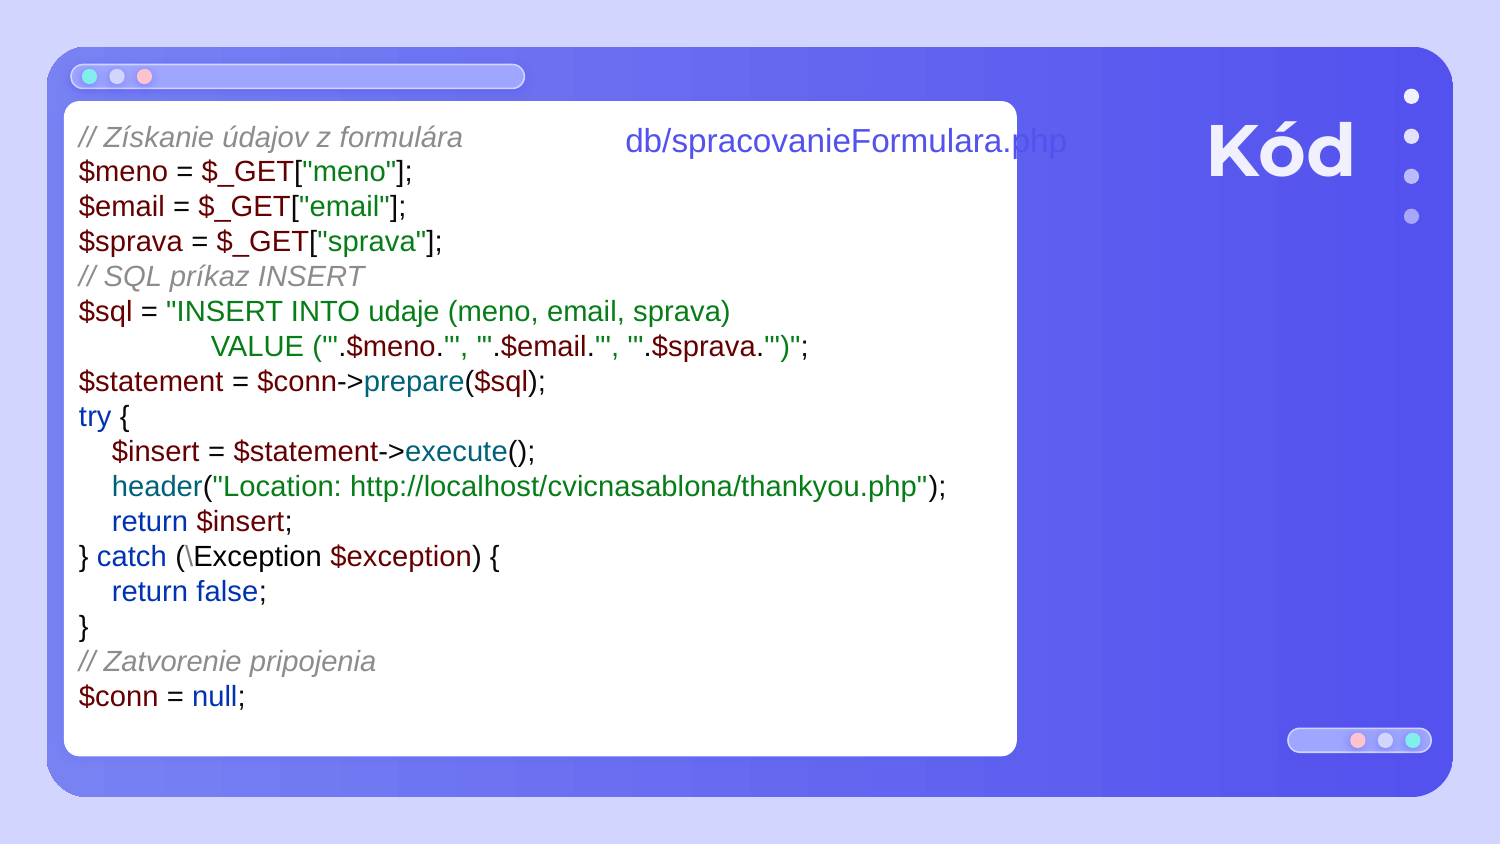

# Kód
db/spracovanieFormulara.php
// Získanie údajov z formulára
$meno = $_GET["meno"];
$email = $_GET["email"];
$sprava = $_GET["sprava"];
// SQL príkaz INSERT
$sql = "INSERT INTO udaje (meno, email, sprava)
                VALUE ('".$meno."', '".$email."', '".$sprava."')";
$statement = $conn->prepare($sql);
try {
    $insert = $statement->execute();
    header("Location: http://localhost/cvicnasablona/thankyou.php");
    return $insert;
} catch (\Exception $exception) {
    return false;
}
// Zatvorenie pripojenia
$conn = null;